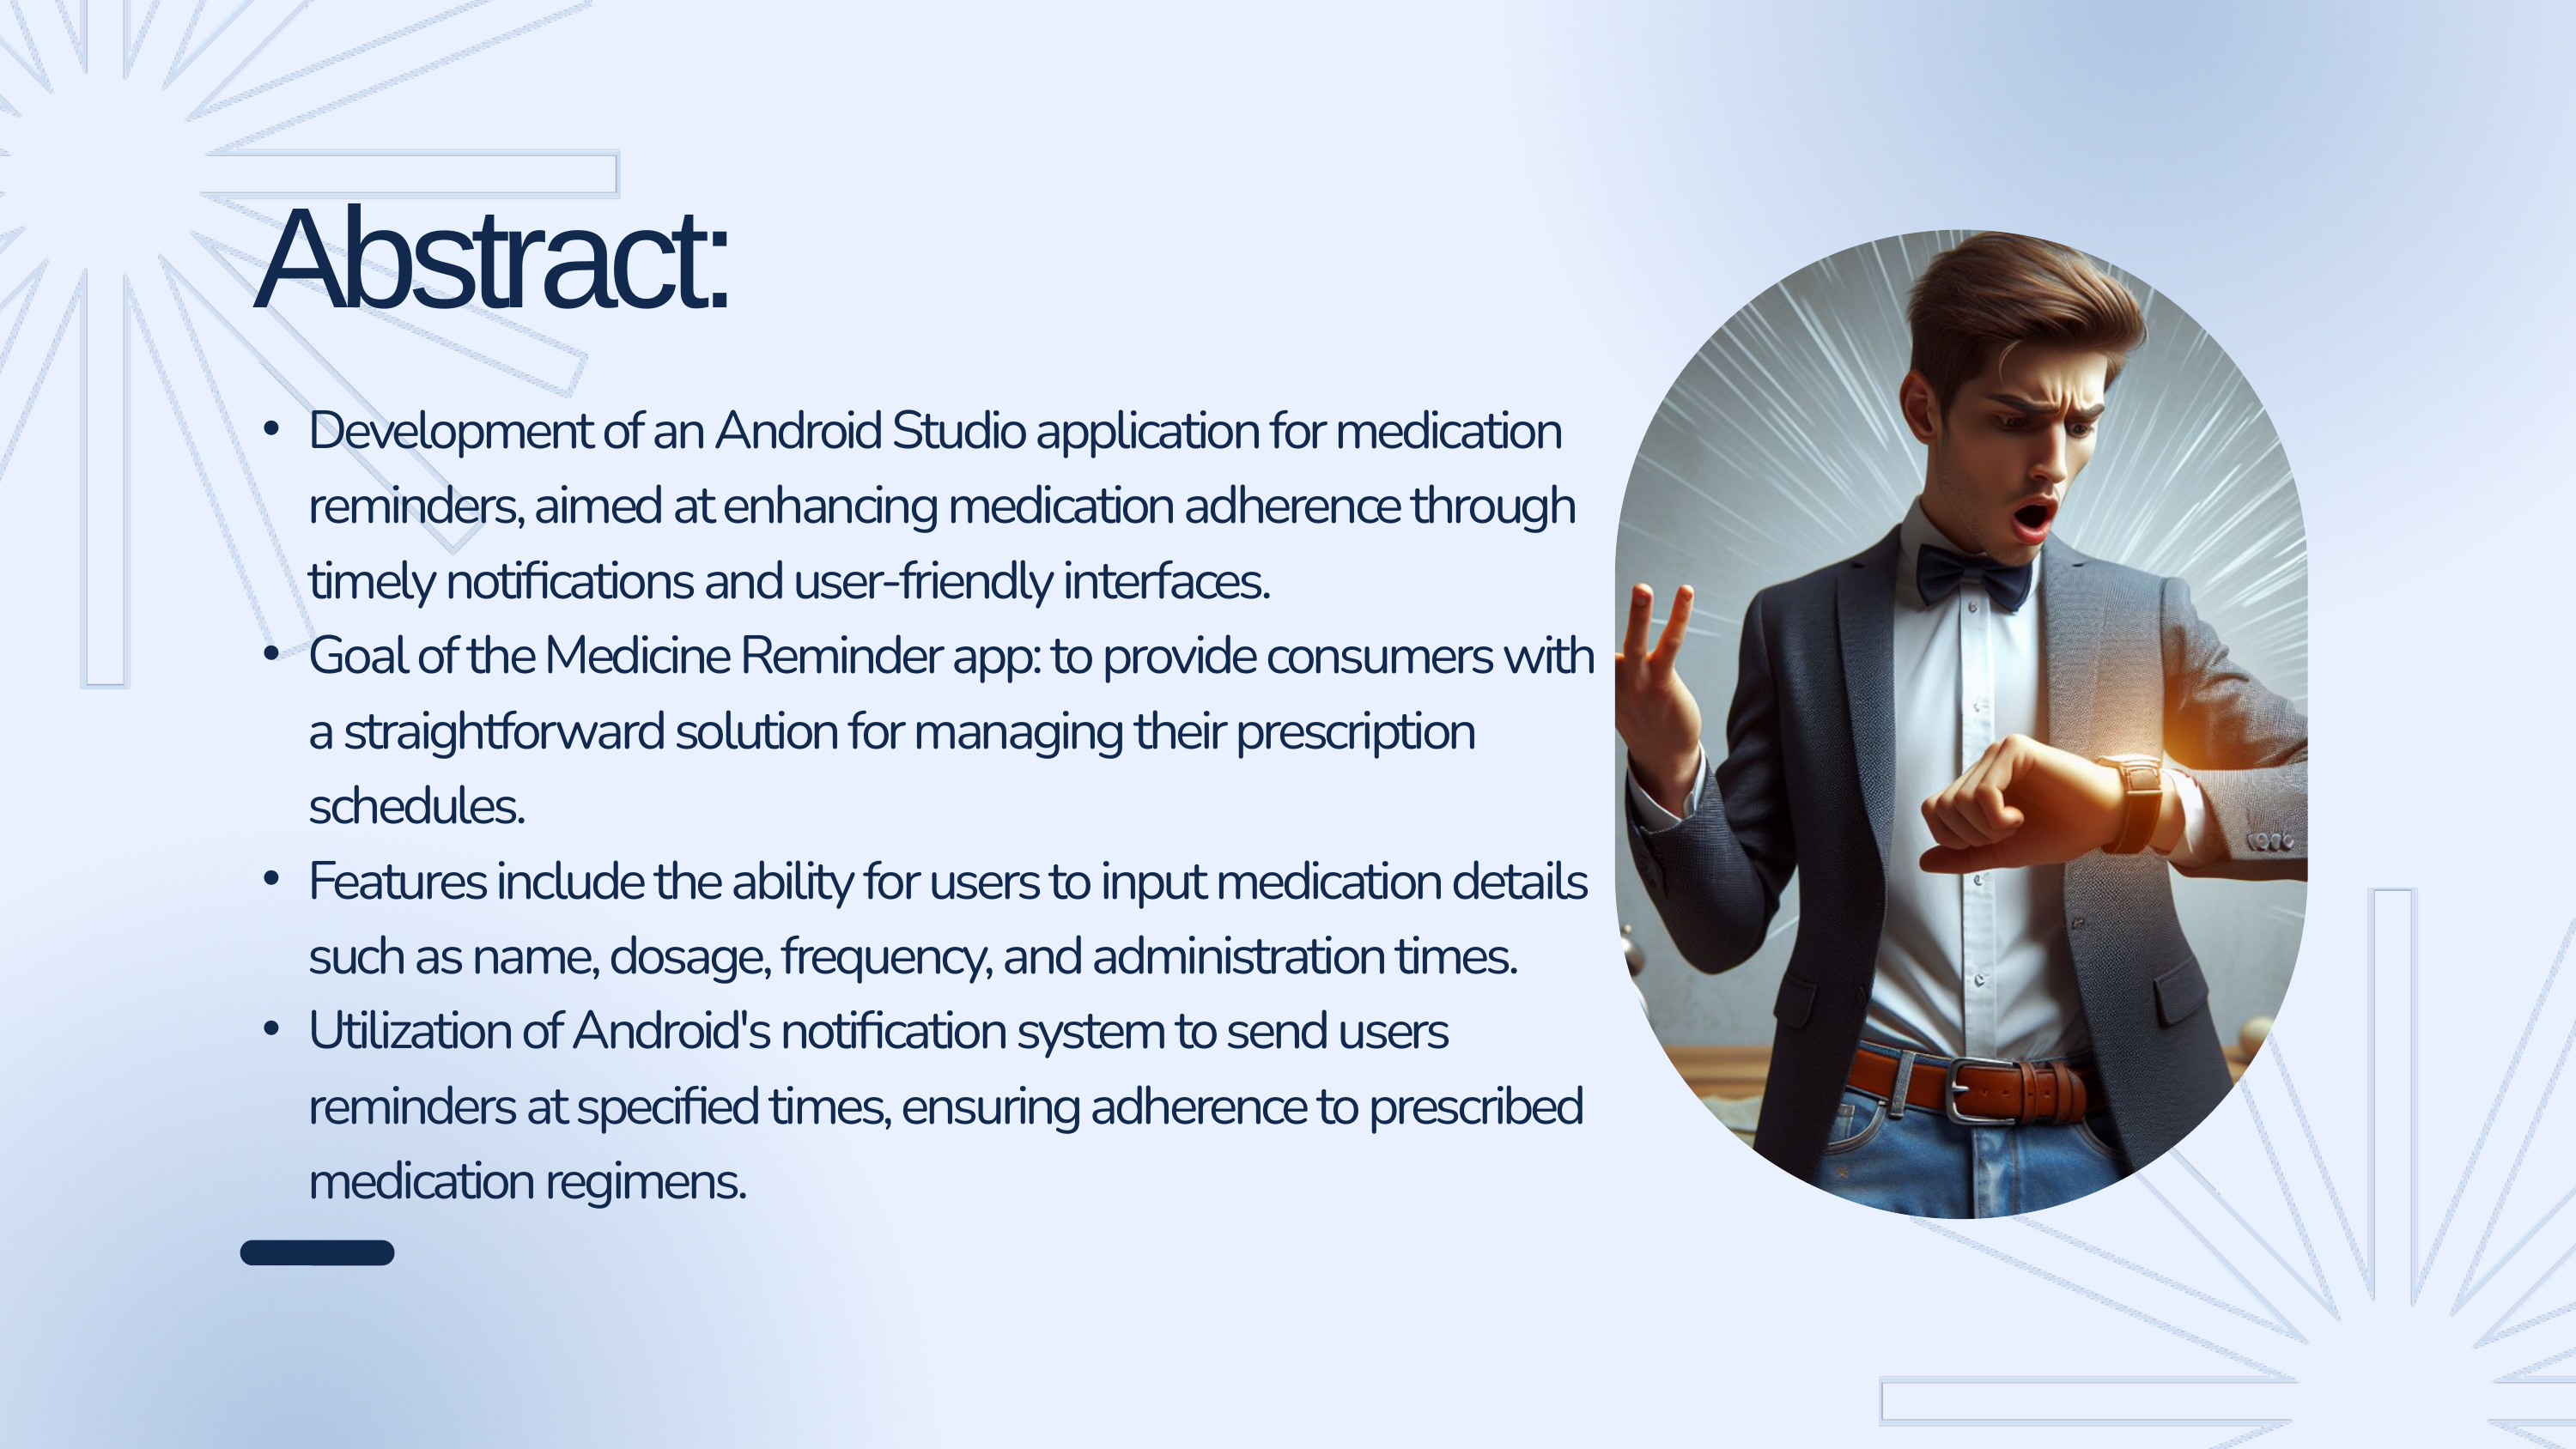

Abstract:

Development of an Android Studio application for medication reminders, aimed at enhancing medication adherence through timely notifications and user-friendly interfaces.
Goal of the Medicine Reminder app: to provide consumers with a straightforward solution for managing their prescription schedules.
Features include the ability for users to input medication details such as name, dosage, frequency, and administration times.
Utilization of Android's notification system to send users reminders at specified times, ensuring adherence to prescribed medication regimens.